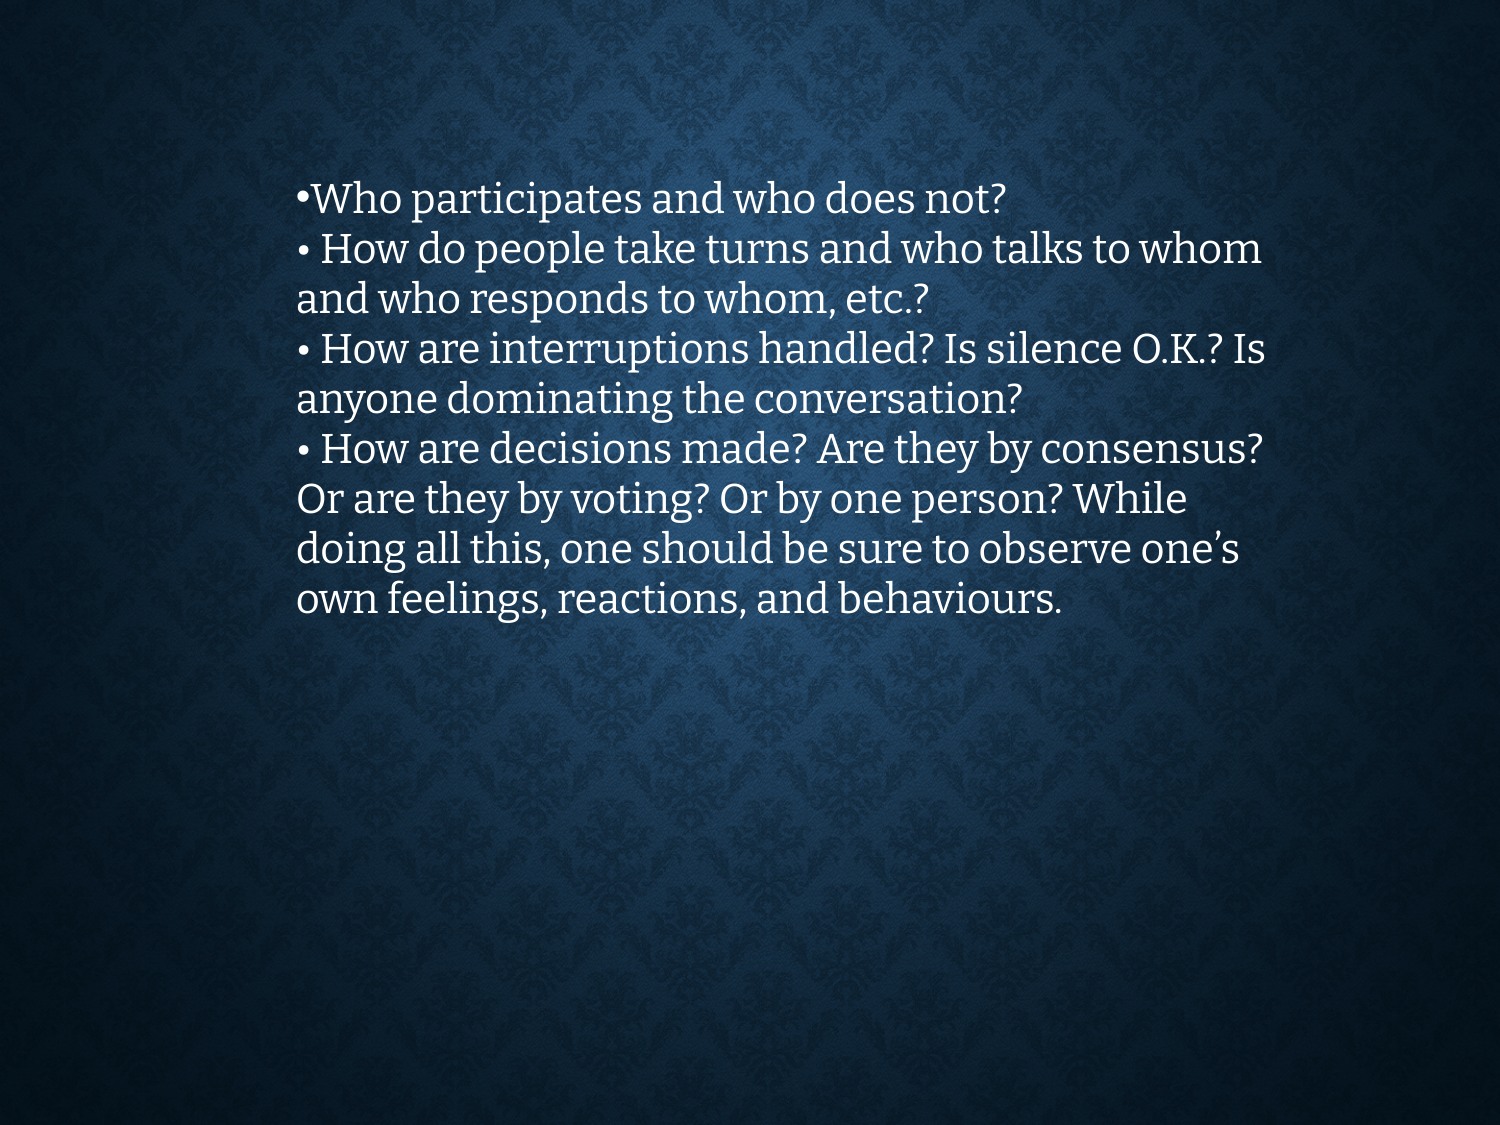

Who participates and who does not?
• How do people take turns and who talks to whom and who responds to whom, etc.?
• How are interruptions handled? Is silence O.K.? Is anyone dominating the conversation?
• How are decisions made? Are they by consensus? Or are they by voting? Or by one person? While doing all this, one should be sure to observe one’s own feelings, reactions, and behaviours.